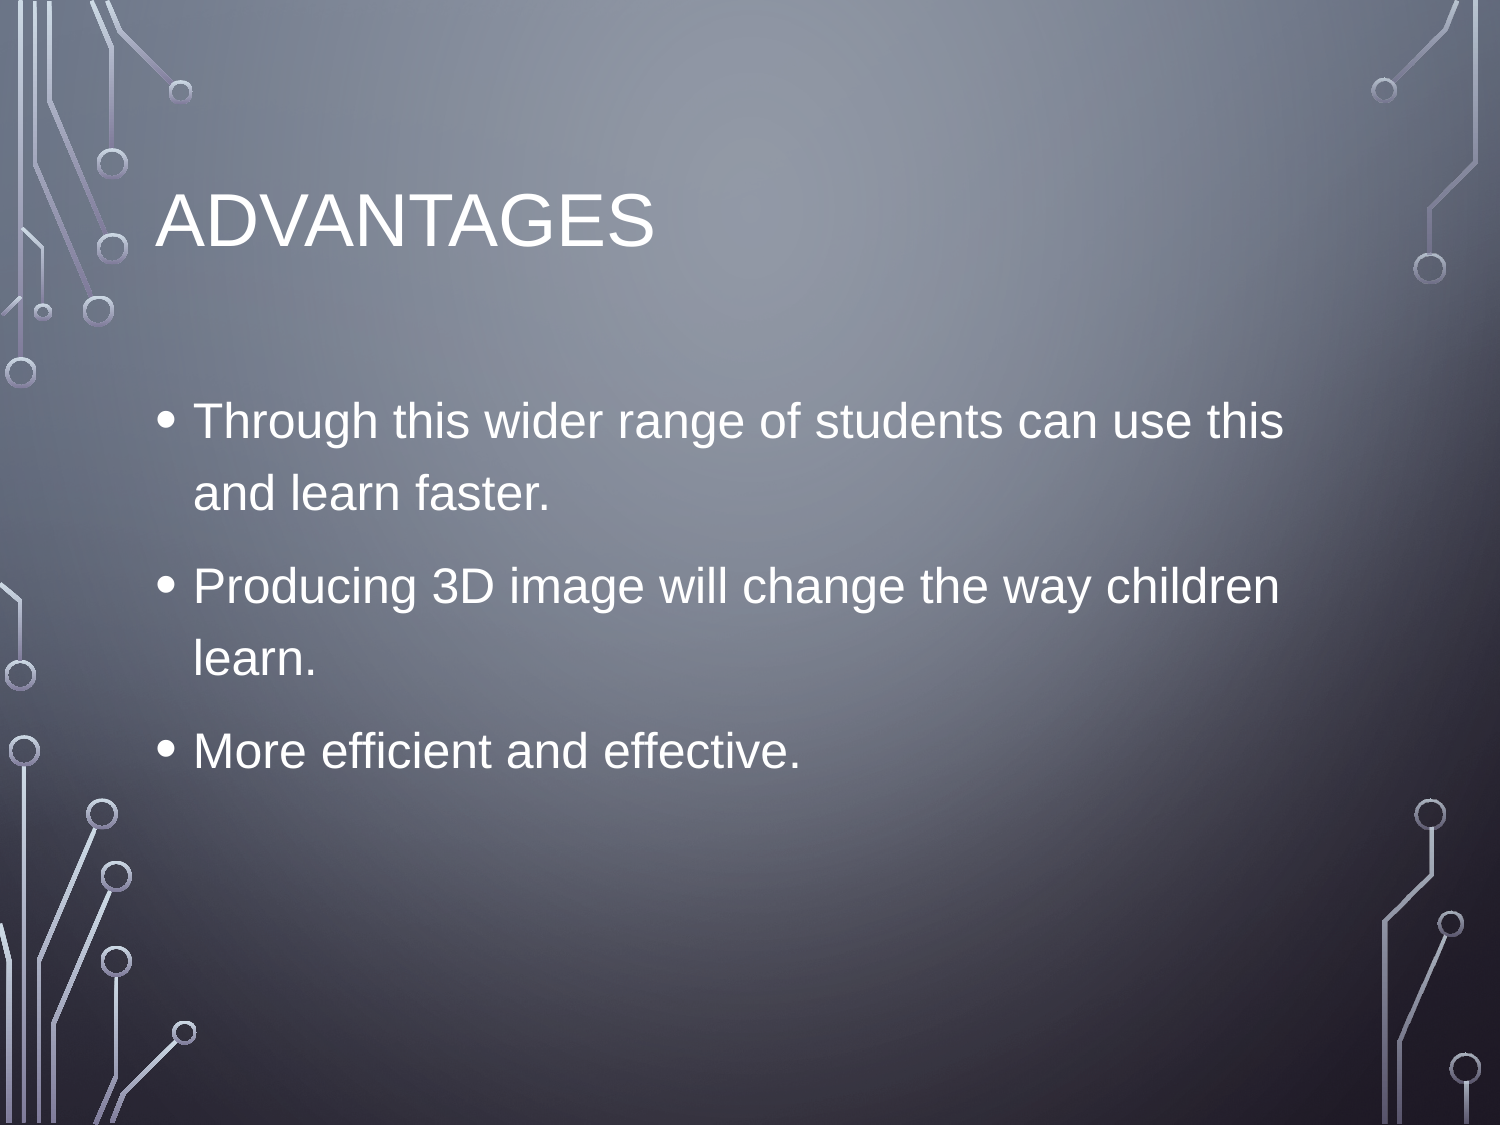

# ADVANTAGEs
Through this wider range of students can use this and learn faster.
Producing 3D image will change the way children learn.
More efficient and effective.